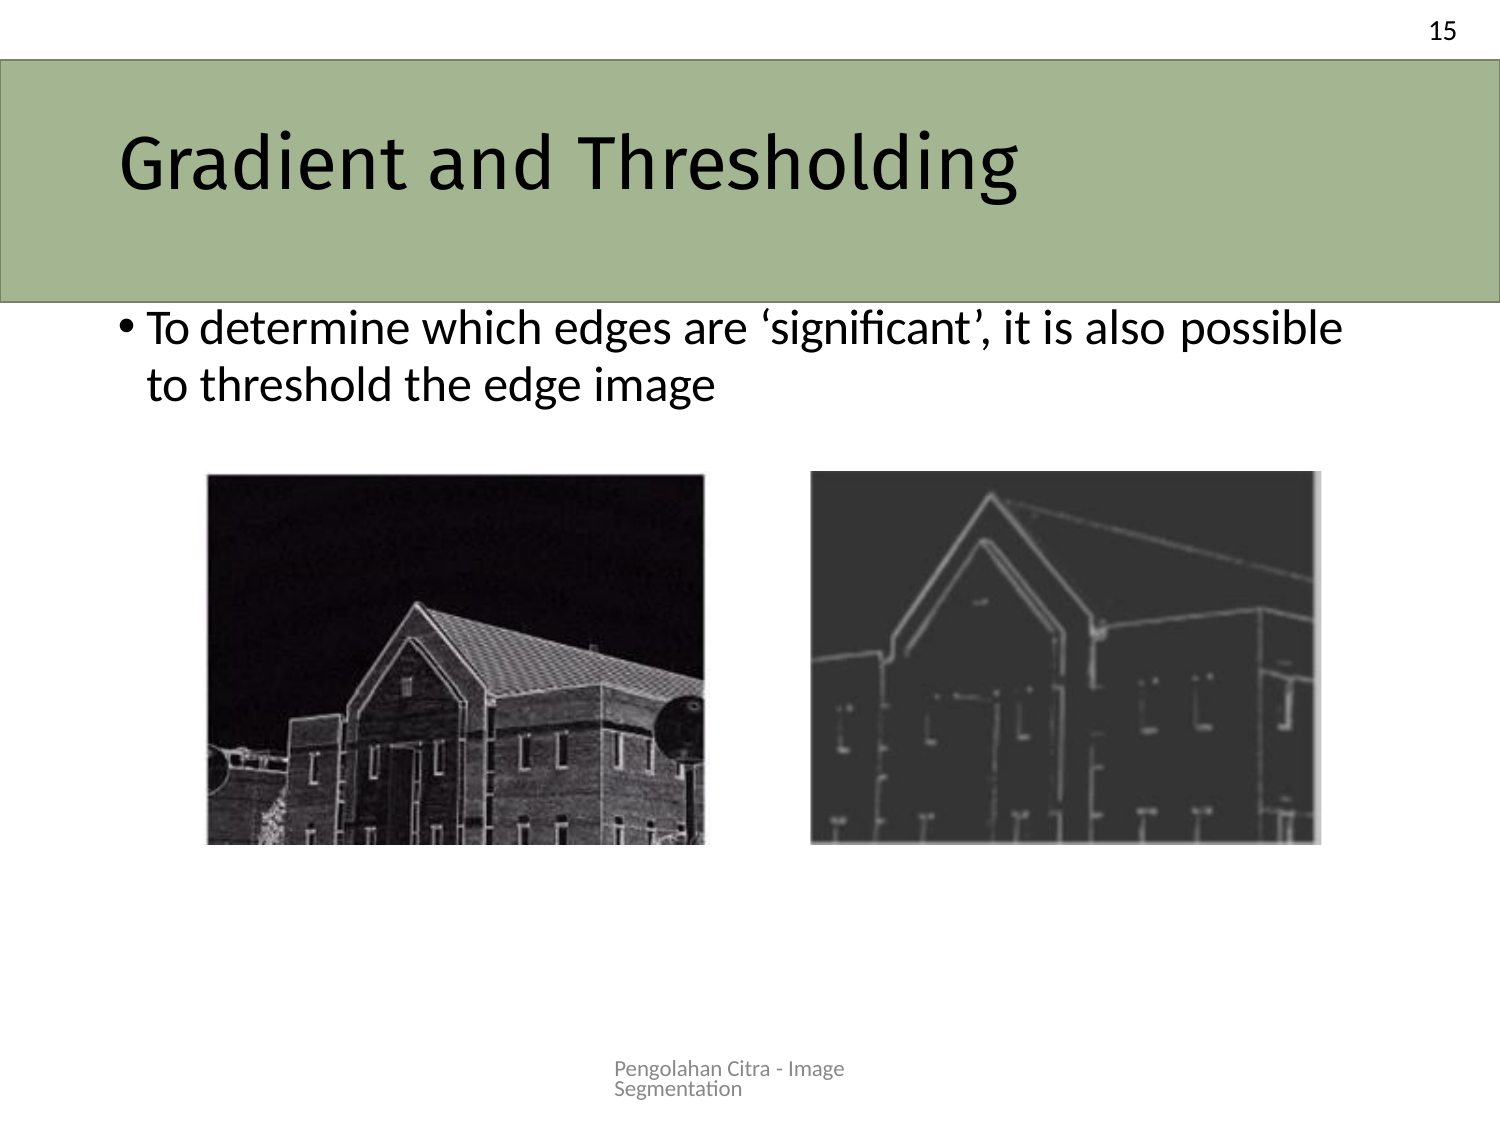

15
# Gradient and Thresholding
To determine which edges are ‘significant’, it is also possible
to threshold the edge image

Pengolahan Citra - Image Segmentation